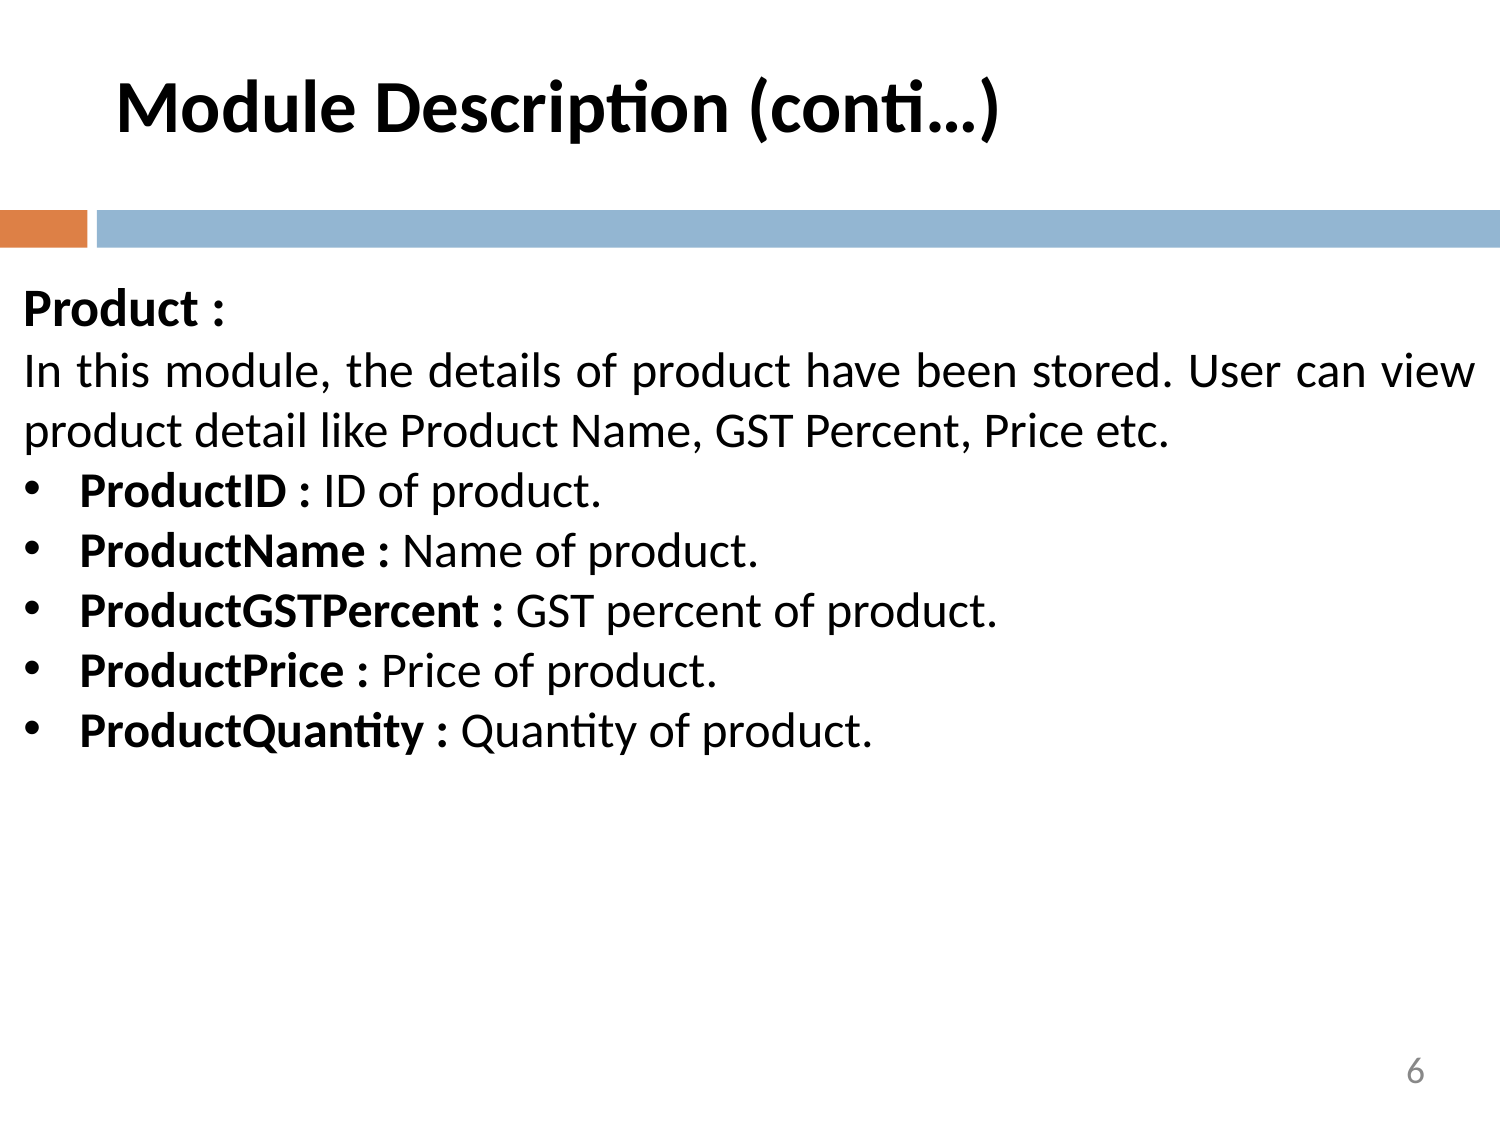

# Module Description (conti…)
Product :
In this module, the details of product have been stored. User can view product detail like Product Name, GST Percent, Price etc.
ProductID : ID of product.
ProductName : Name of product.
ProductGSTPercent : GST percent of product.
ProductPrice : Price of product.
ProductQuantity : Quantity of product.
6